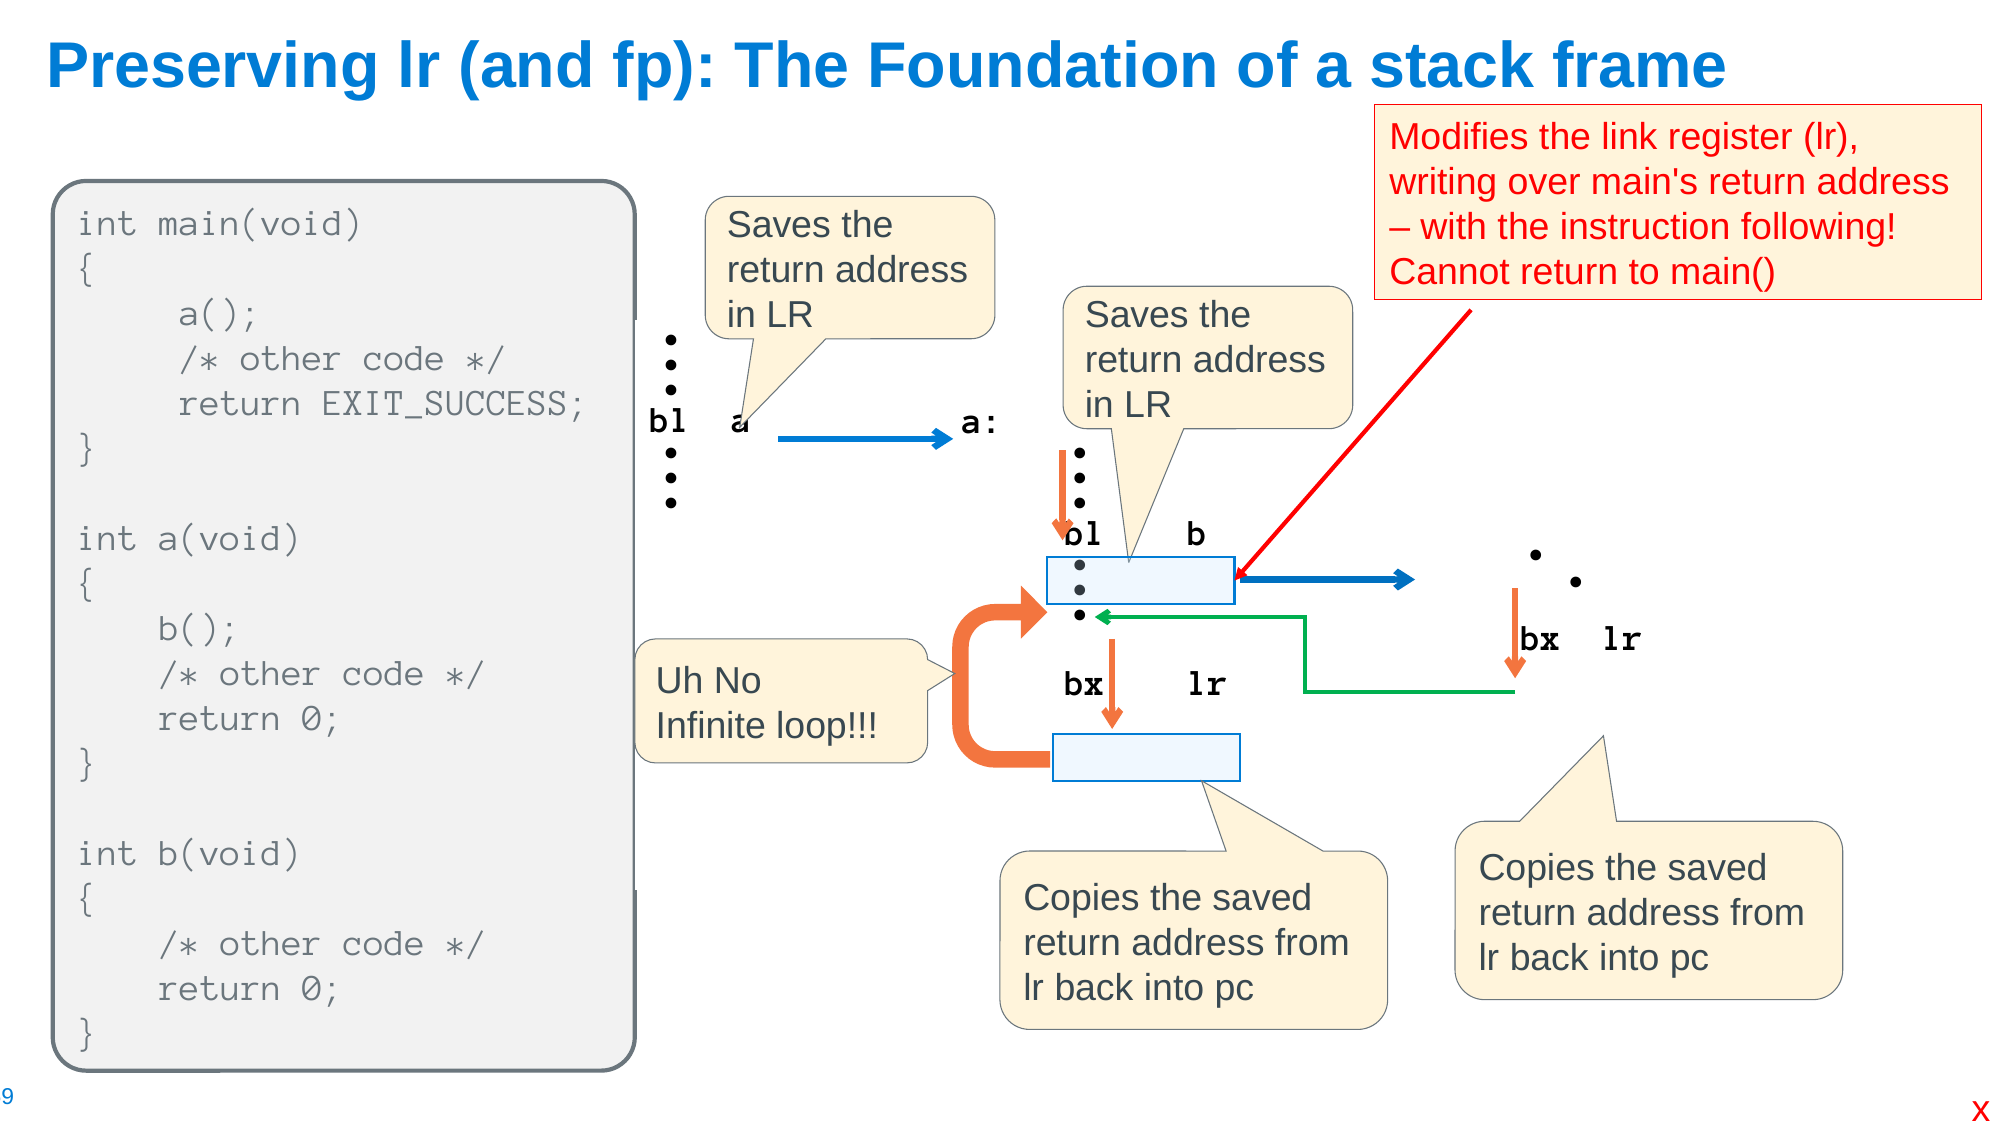

# Preserving lr (and fp): The Foundation of a stack frame
Modifies the link register (lr), writing over main's return address – with the instruction following! Cannot return to main()
int main(void)
{
     a();
     /* other code */
     return EXIT_SUCCESS;
}

int a(void)
{
    b();
    /* other code */
    return 0;
}

int b(void)
{
    /* other code */
    return 0;
}
Saves the return address in LR
Saves the return address in LR
| ● ● ● bl a ● ● ● | a: ● ● ● bl b ● ● ● bx lr | b: ● ● bx lr |
| --- | --- | --- |
|  |  |  |

Uh No
Infinite loop!!!

Copies the saved return address from lr back into pc
Copies the saved return address from lr back into pc
x